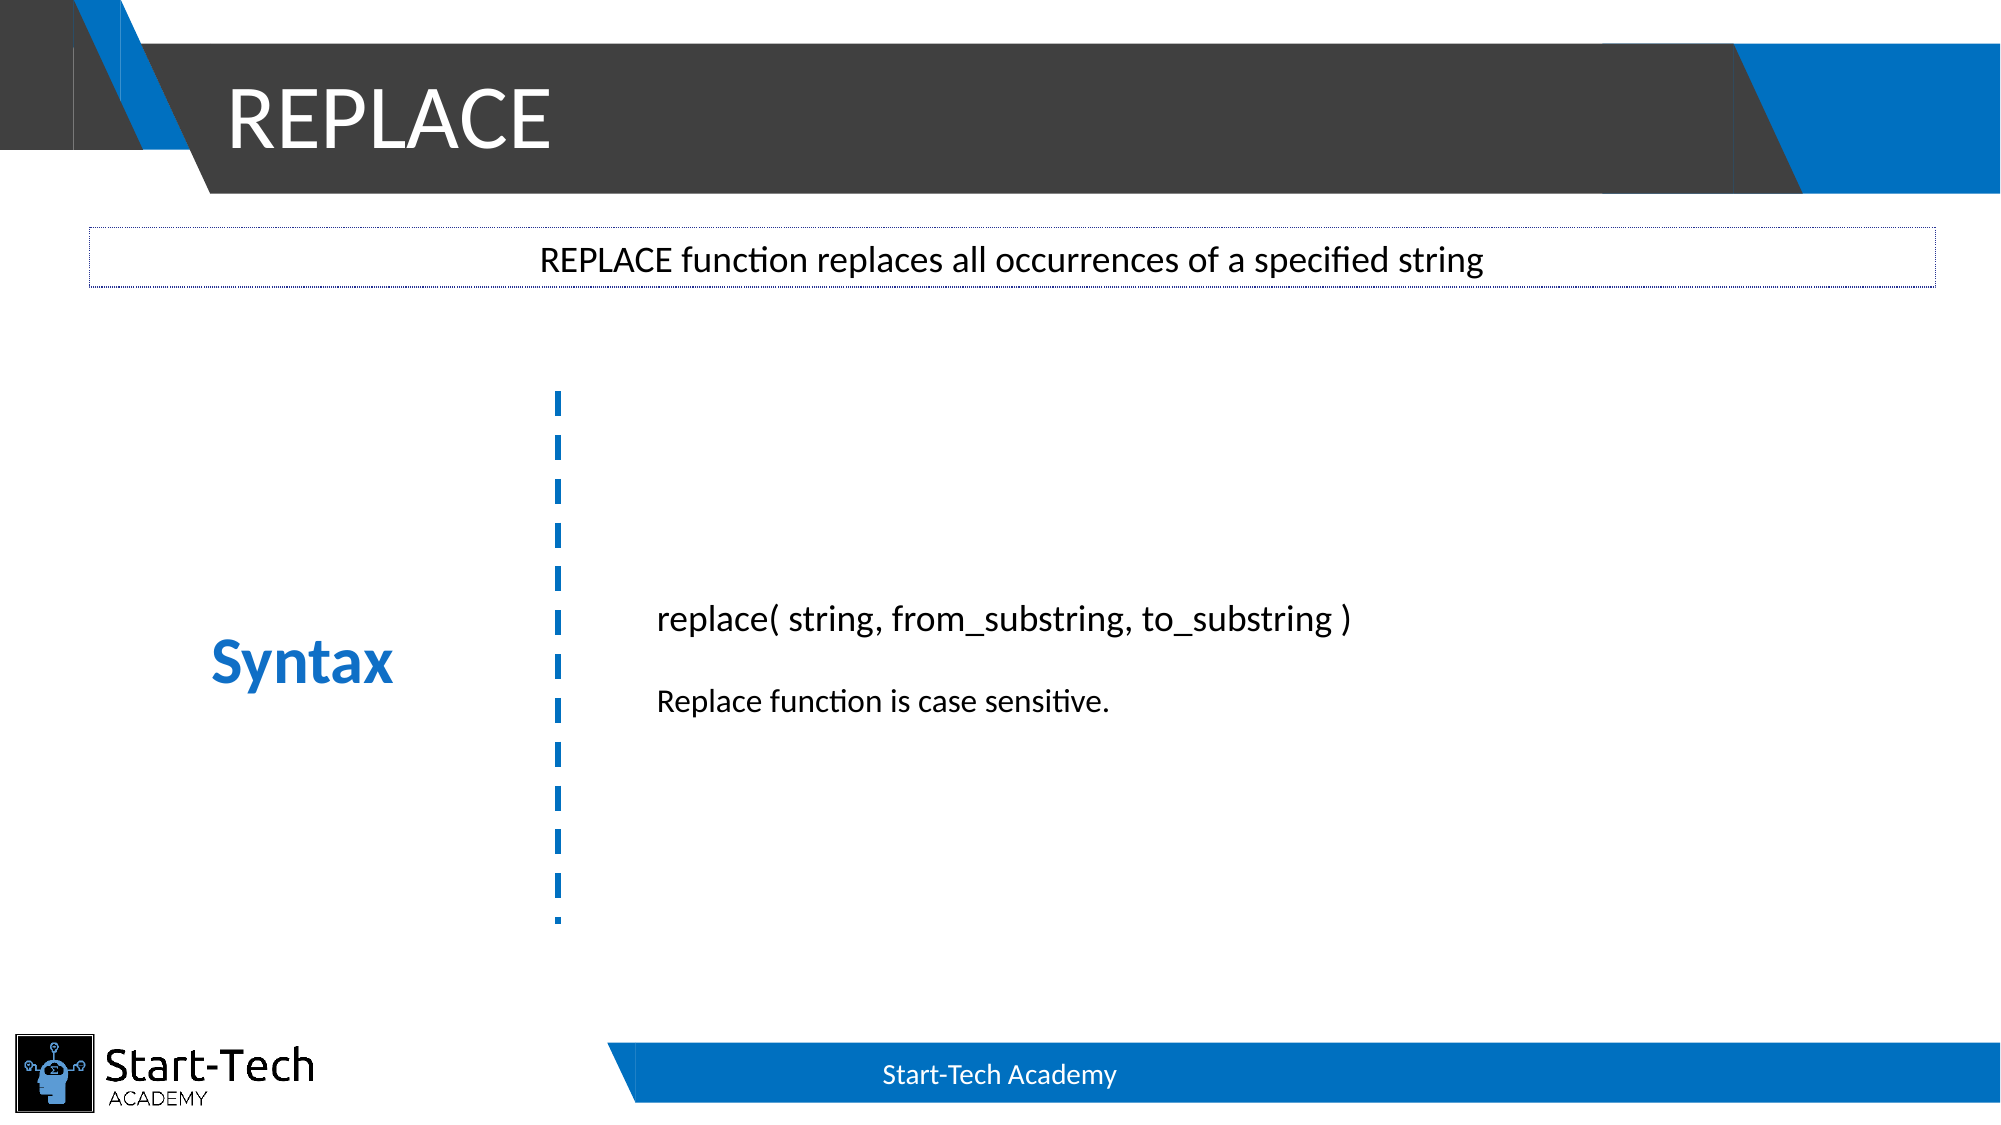

# REPLACE
REPLACE function replaces all occurrences of a specified string
replace( string, from_substring, to_substring )

Replace function is case sensitive.
Syntax
Start-Tech Academy